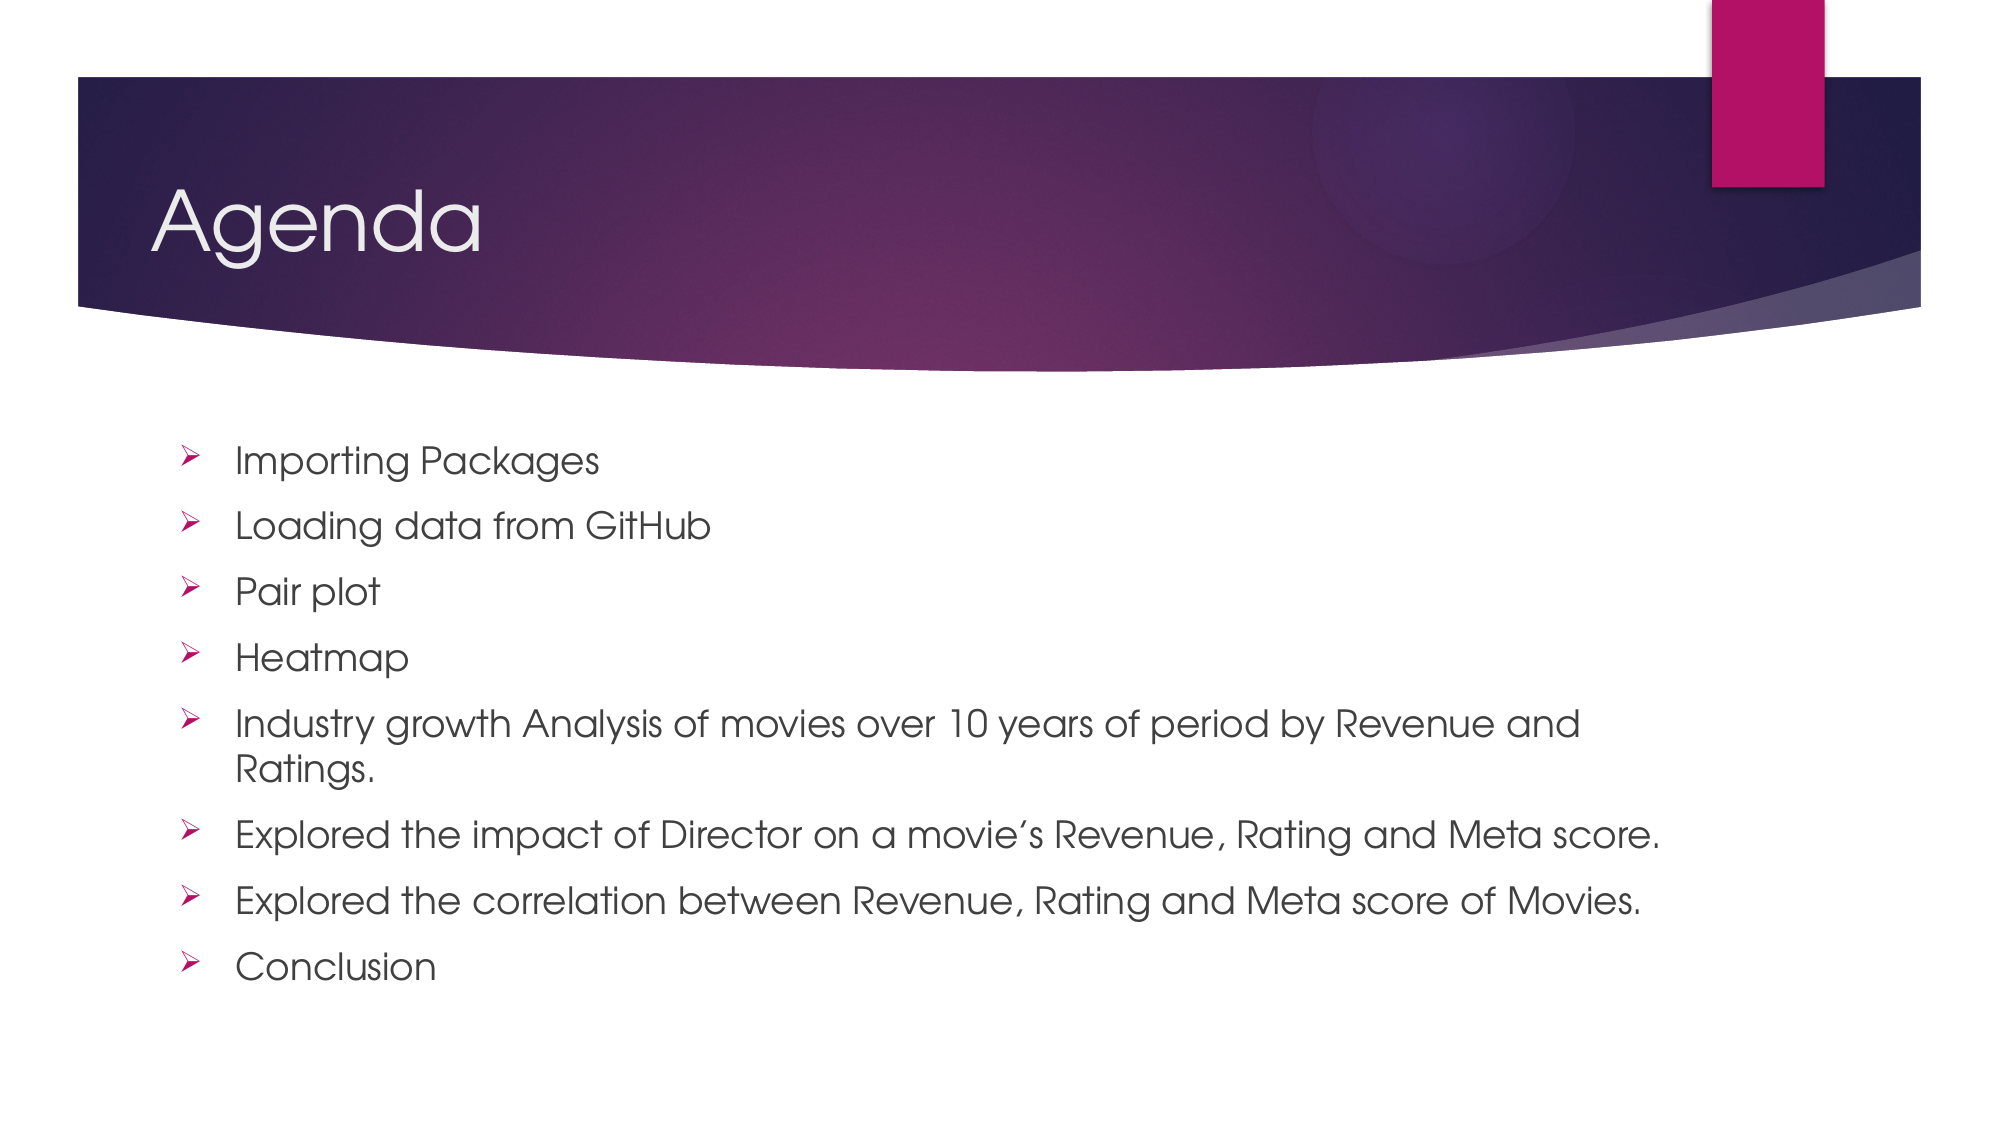

# Agenda
Importing Packages
Loading data from GitHub
Pair plot
Heatmap
Industry growth Analysis of movies over 10 years of period by Revenue and Ratings.
Explored the impact of Director on a movie’s Revenue, Rating and Meta score.
Explored the correlation between Revenue, Rating and Meta score of Movies.
Conclusion